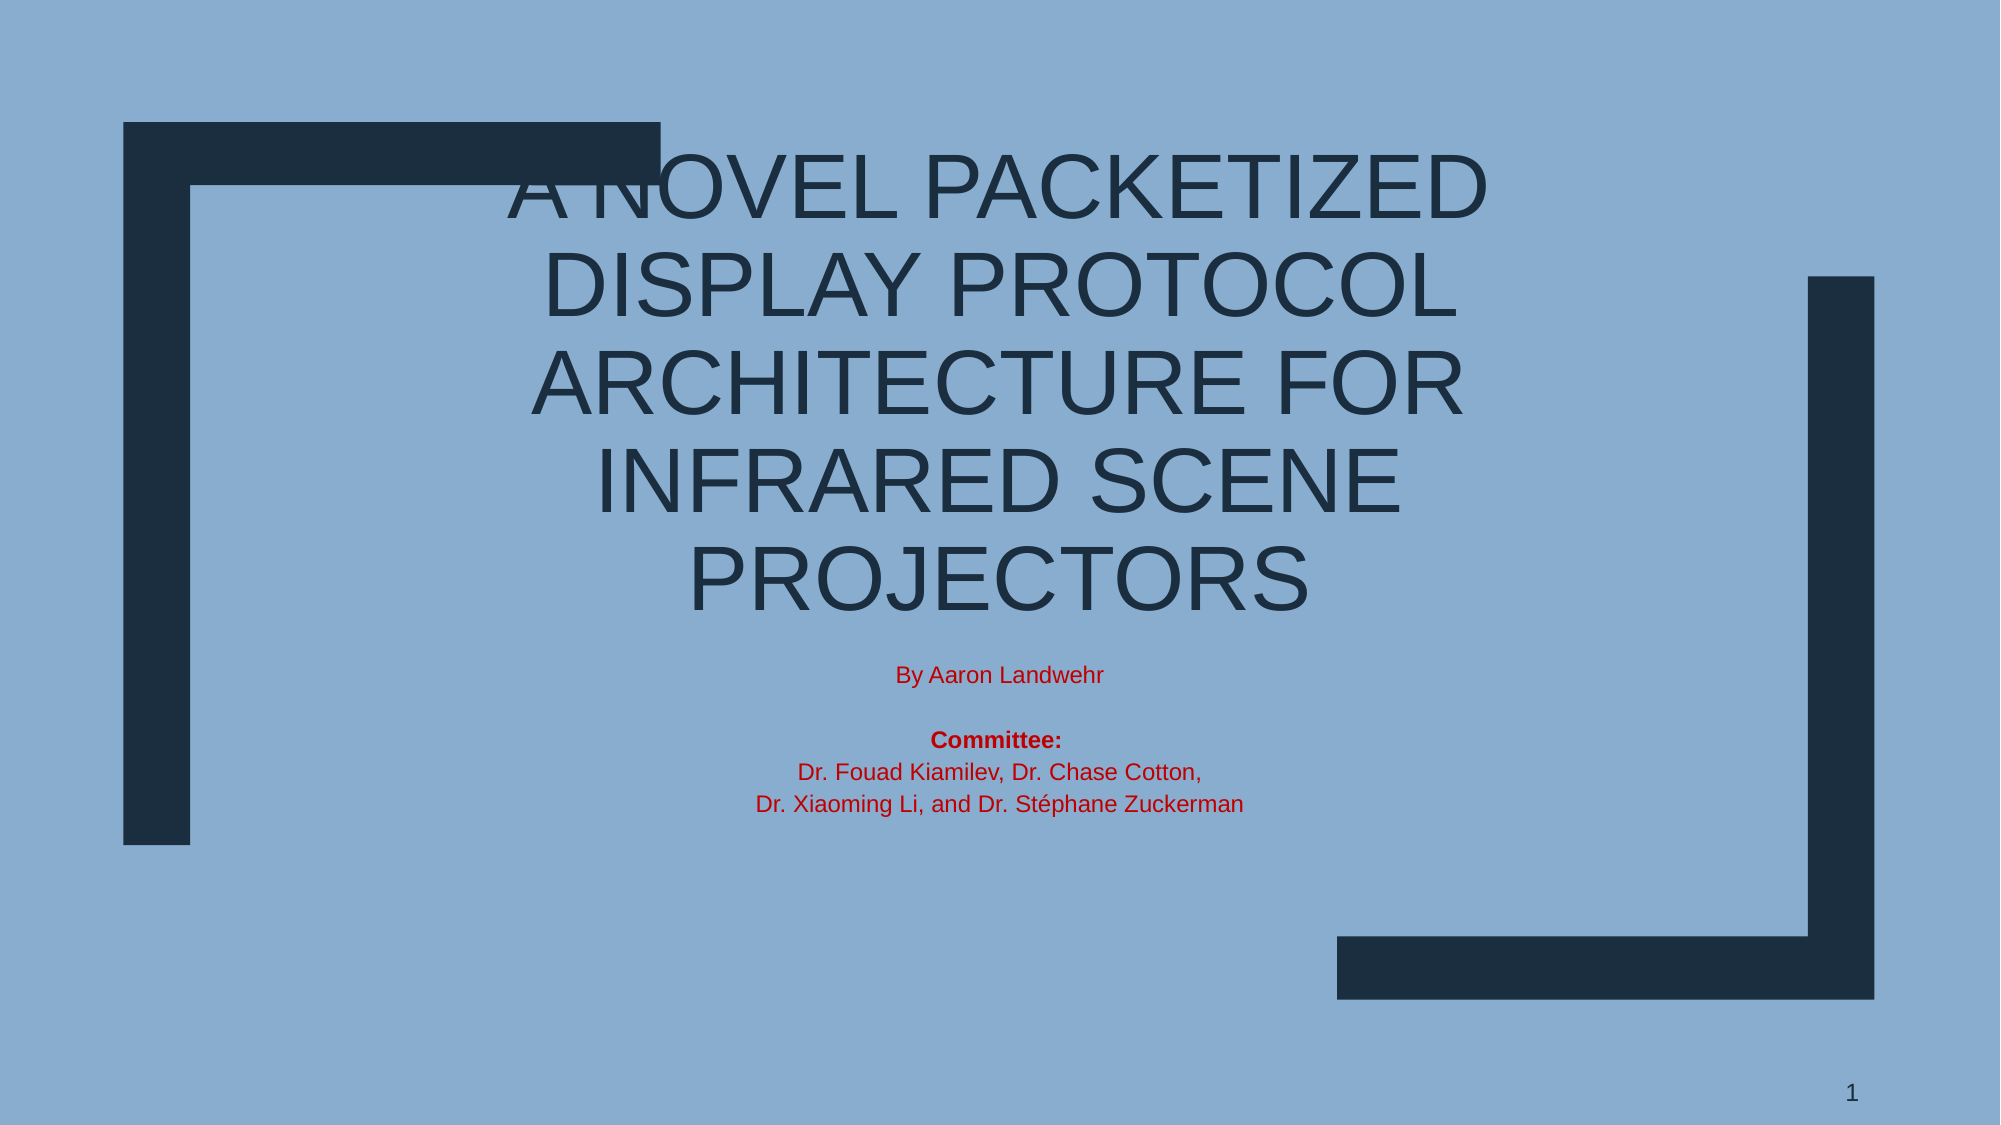

# A Novel Packetized Display protocol Architecture for Infrared Scene Projectors
By Aaron Landwehr

Committee:
Dr. Fouad Kiamilev, Dr. Chase Cotton,
Dr. Xiaoming Li, and Dr. Stéphane Zuckerman
1